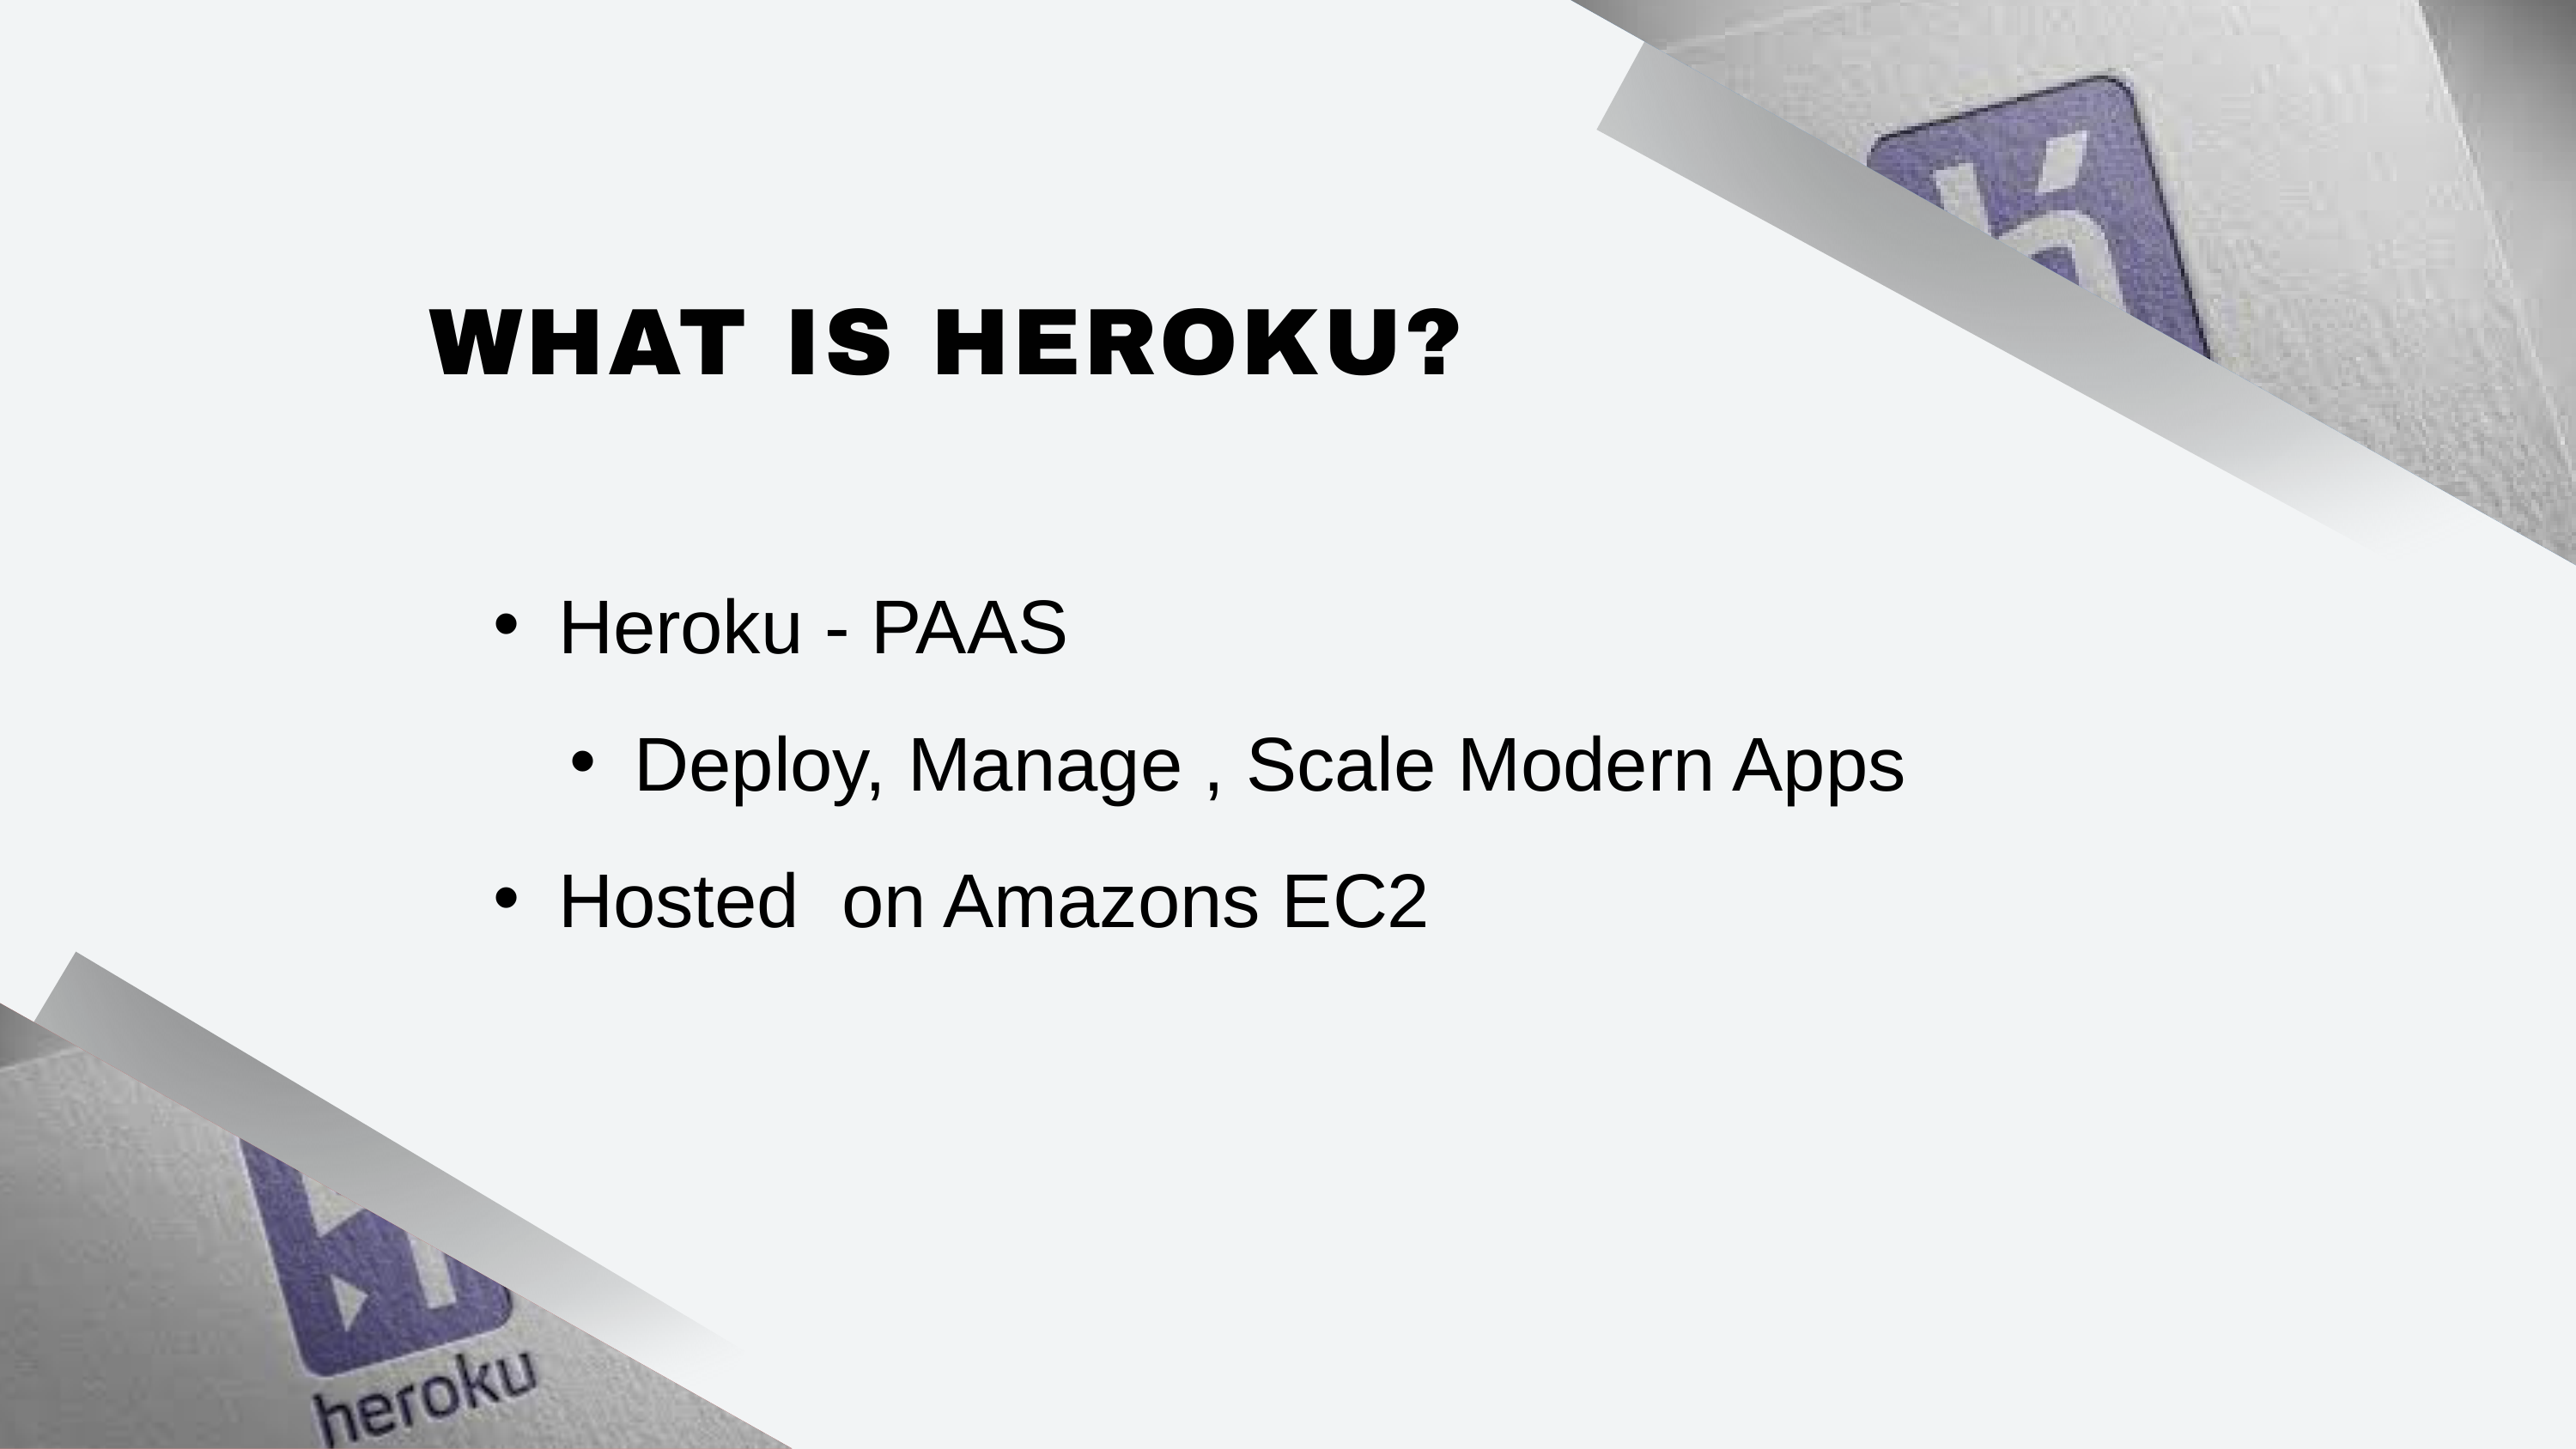

WHAT IS HEROKU?
Heroku - PAAS
Deploy, Manage , Scale Modern Apps
Hosted  on Amazons EC2